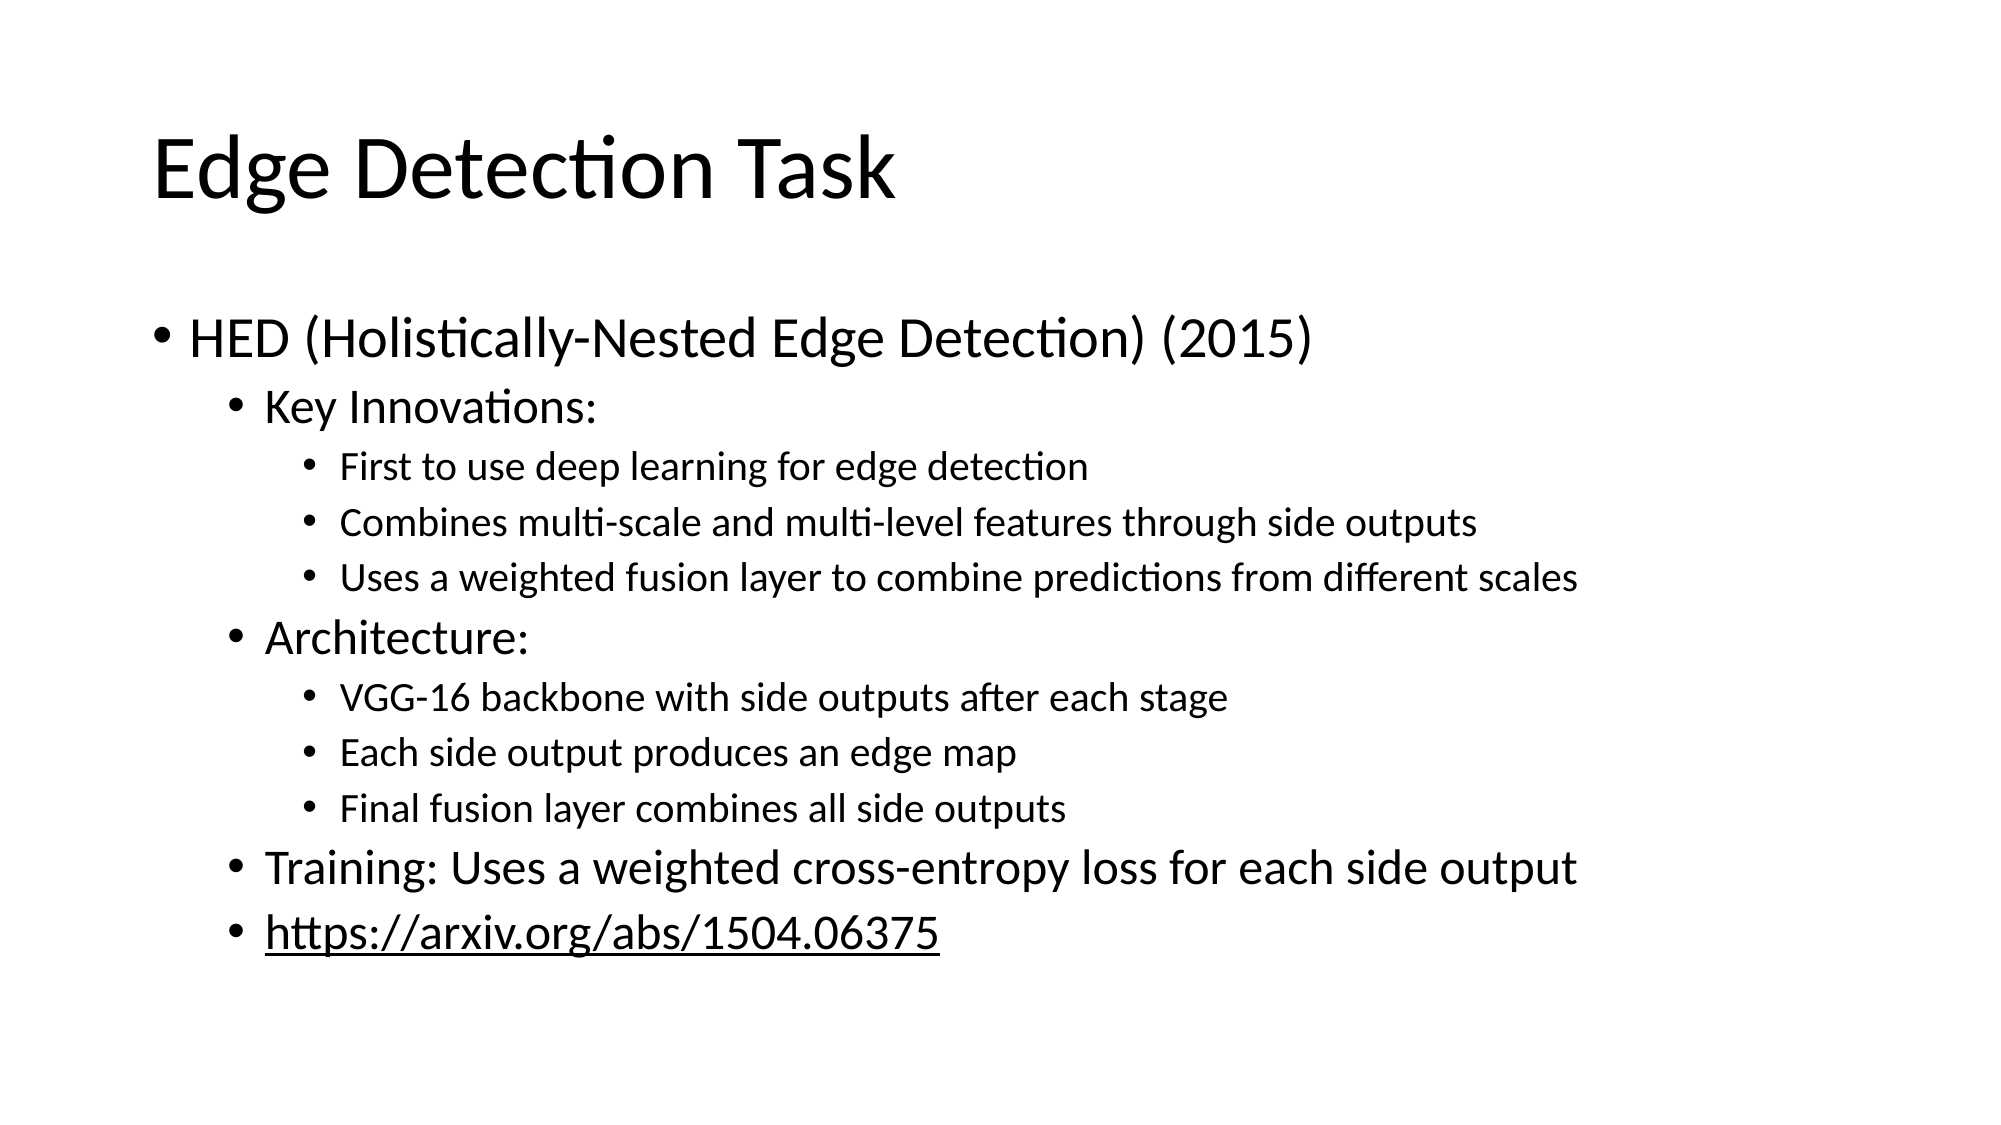

# Edge Detection Task
HED (Holistically-Nested Edge Detection) (2015)
Key Innovations:
First to use deep learning for edge detection
Combines multi-scale and multi-level features through side outputs
Uses a weighted fusion layer to combine predictions from different scales
Architecture:
VGG-16 backbone with side outputs after each stage
Each side output produces an edge map
Final fusion layer combines all side outputs
Training: Uses a weighted cross-entropy loss for each side output
https://arxiv.org/abs/1504.06375